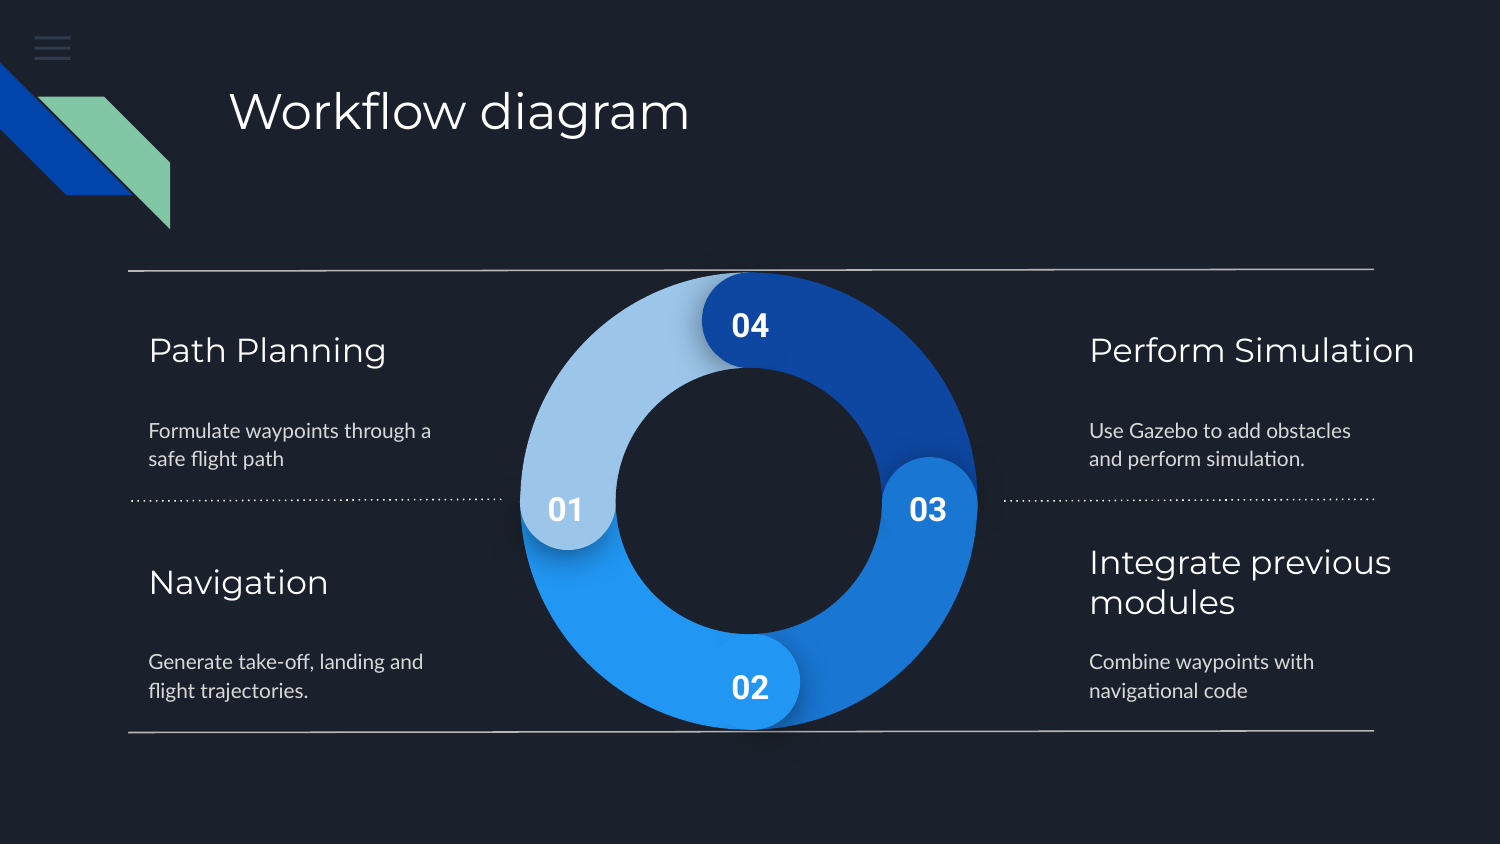

# Workflow diagram

04
Path Planning
Perform Simulation

Formulate waypoints through a safe flight path
Use Gazebo to add obstacles and perform simulation.

01
03
Navigation
Integrate previous modules
Generate take-off, landing and flight trajectories.
Combine waypoints with navigational code

02